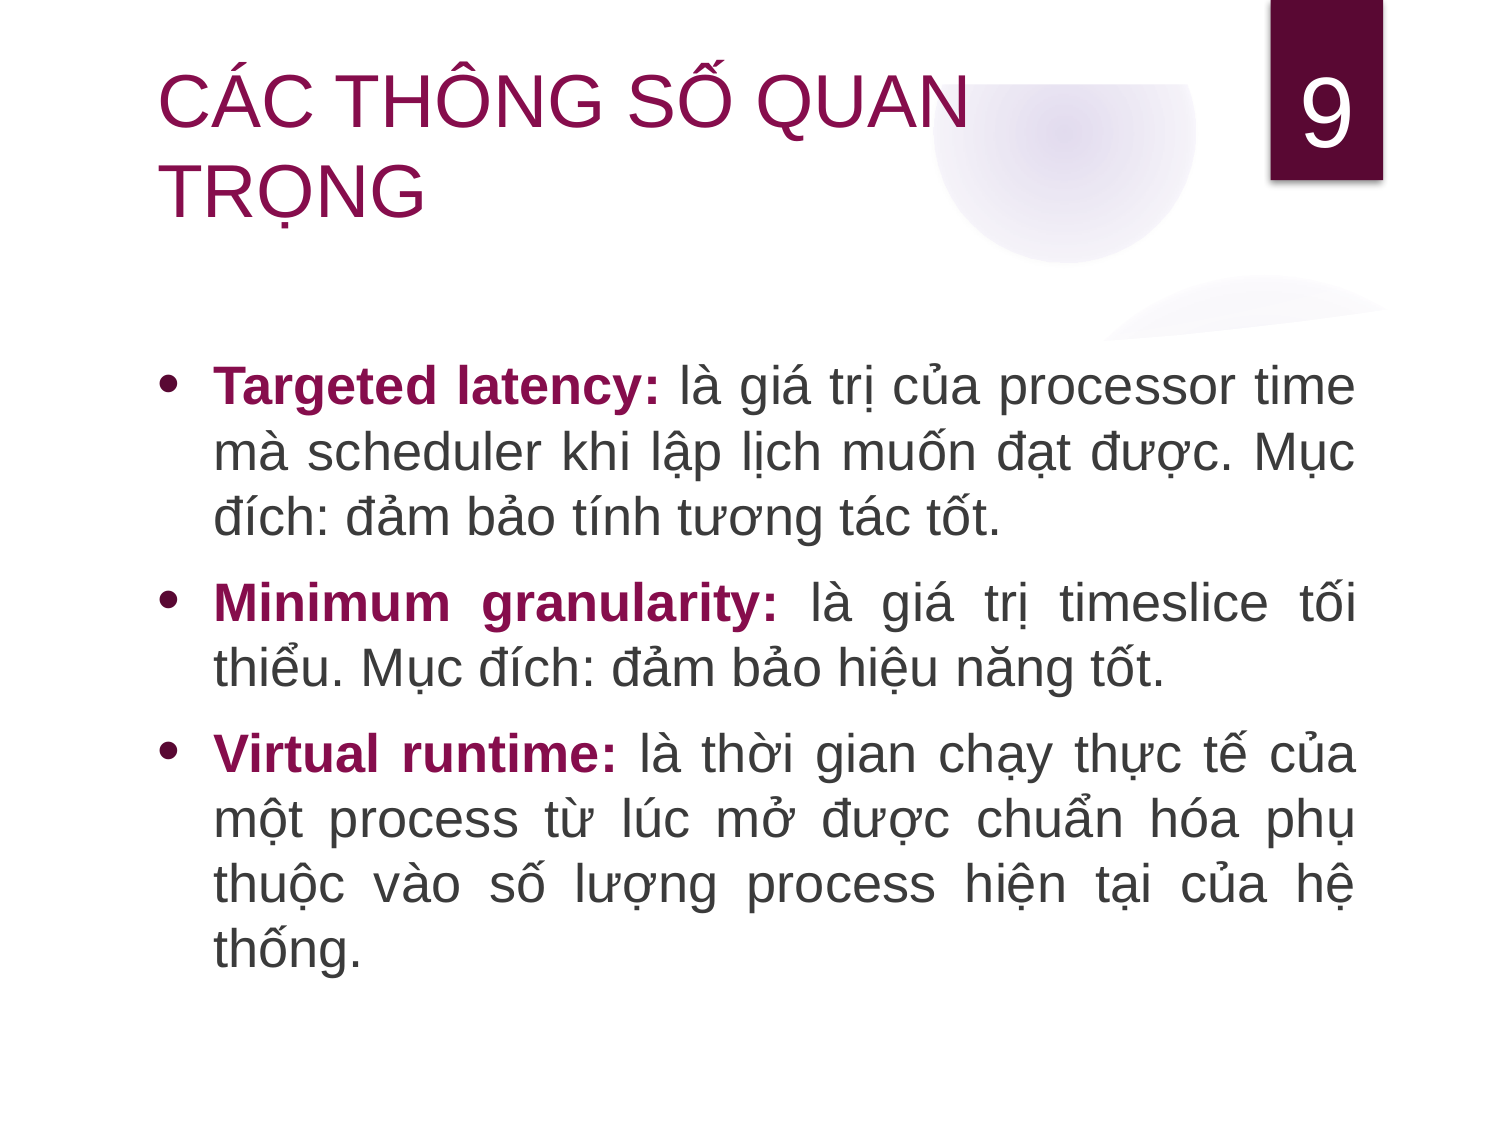

9
# CÁC THÔNG SỐ QUAN TRỌNG
Targeted latency: là giá trị của processor time mà scheduler khi lập lịch muốn đạt được. Mục đích: đảm bảo tính tương tác tốt.
Minimum granularity: là giá trị timeslice tối thiểu. Mục đích: đảm bảo hiệu năng tốt.
Virtual runtime: là thời gian chạy thực tế của một process từ lúc mở được chuẩn hóa phụ thuộc vào số lượng process hiện tại của hệ thống.